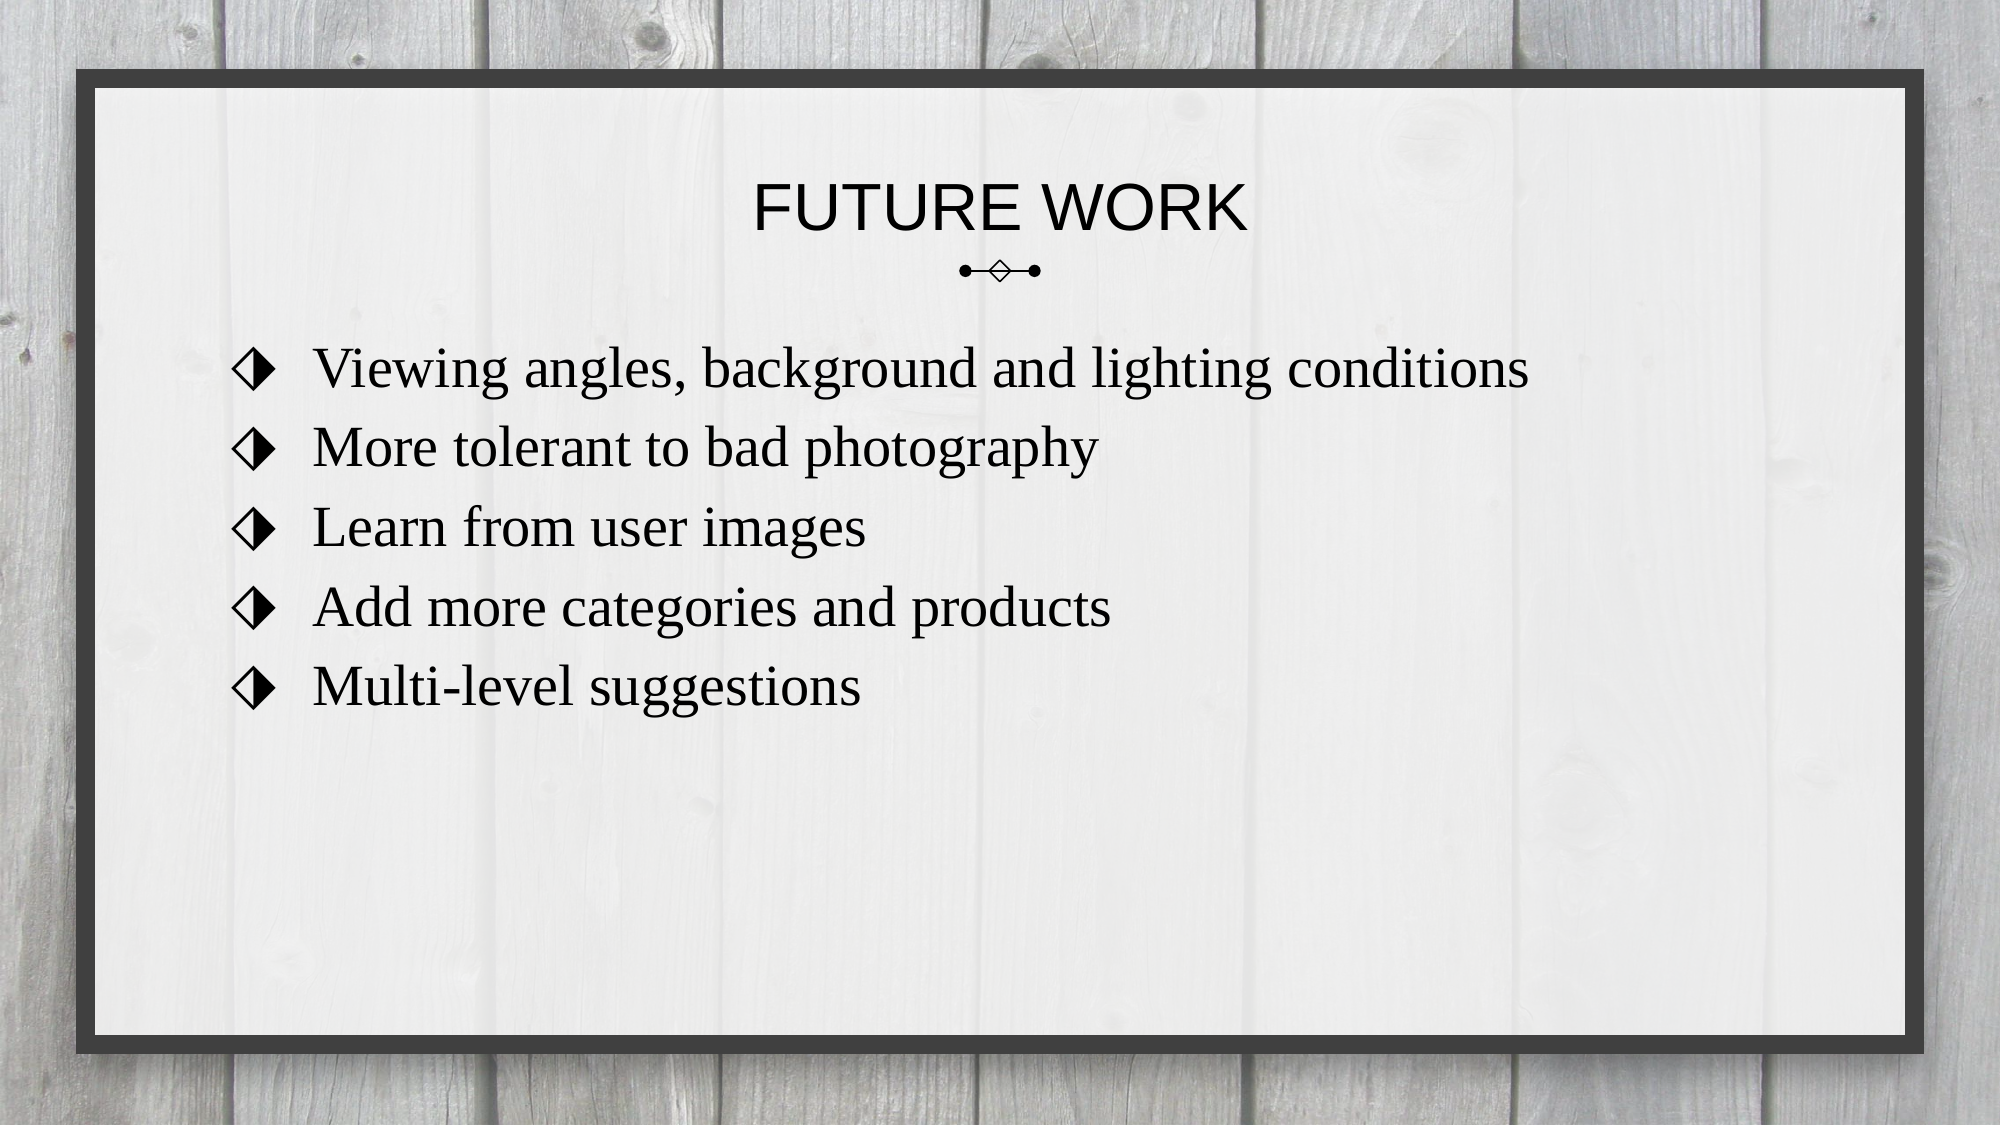

# FUTURE WORK
Viewing angles, background and lighting conditions
More tolerant to bad photography
Learn from user images
Add more categories and products
Multi-level suggestions